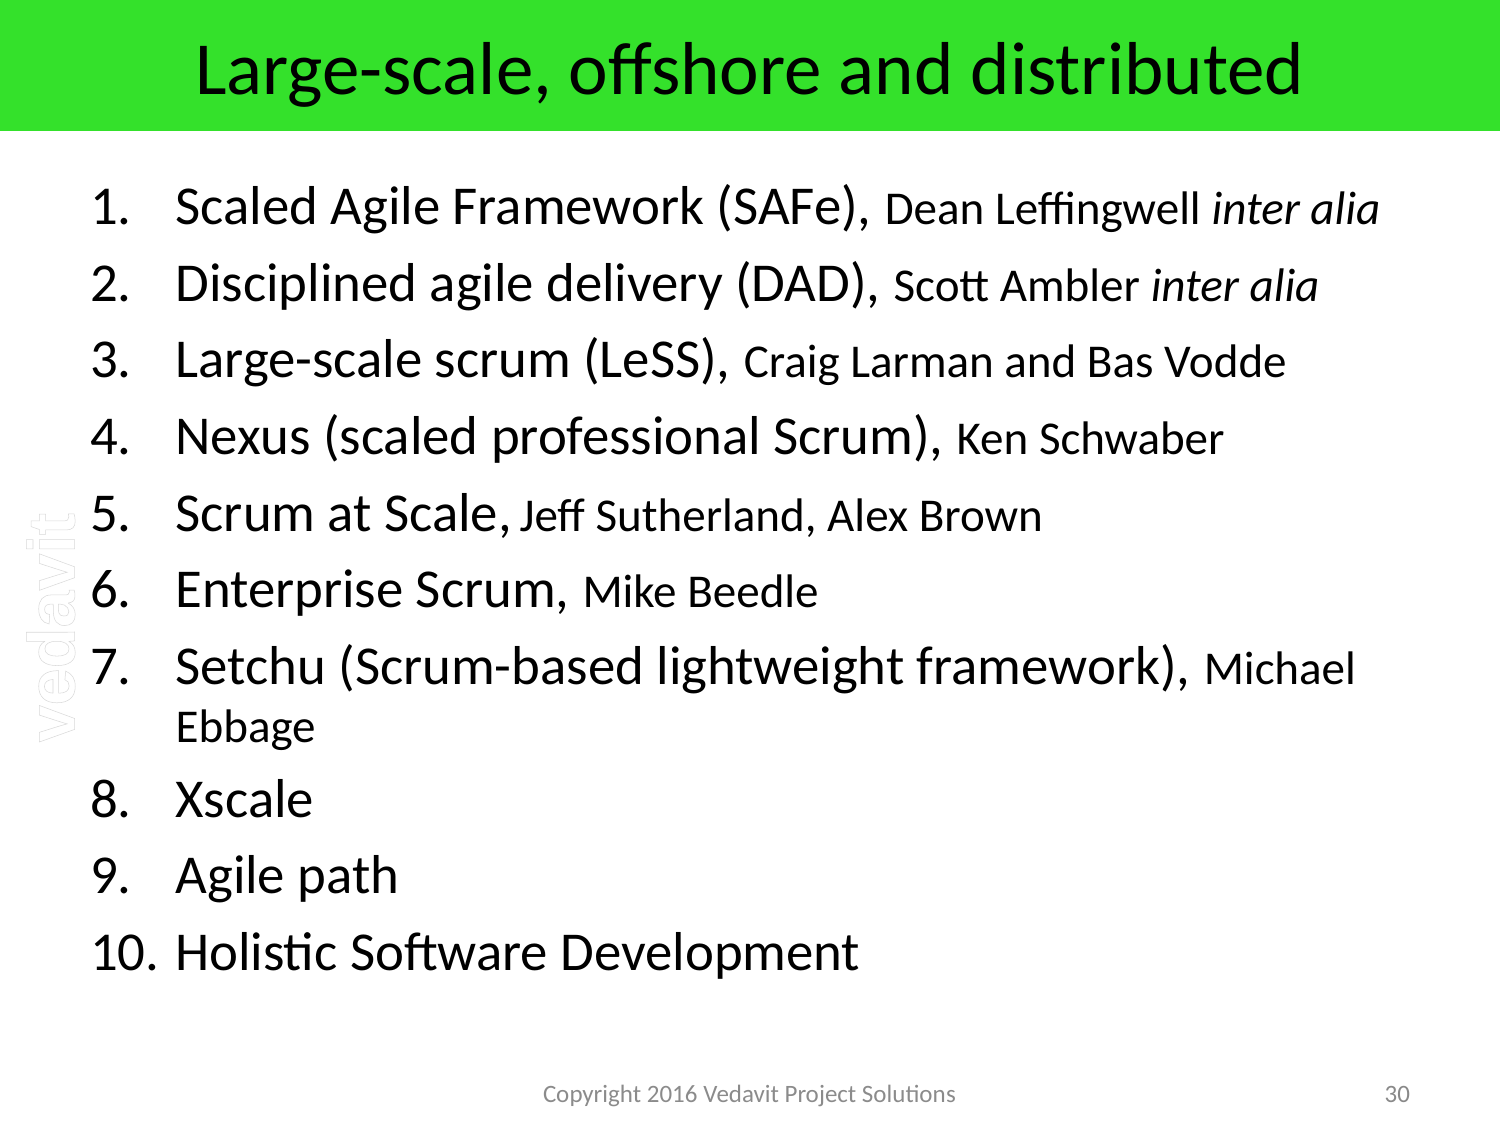

# Large-scale, offshore and distributed
Scaled Agile Framework (SAFe), Dean Leffingwell inter alia
Disciplined agile delivery (DAD), Scott Ambler inter alia
Large-scale scrum (LeSS), Craig Larman and Bas Vodde
Nexus (scaled professional Scrum), Ken Schwaber
Scrum at Scale, Jeff Sutherland, Alex Brown
Enterprise Scrum, Mike Beedle
Setchu (Scrum-based lightweight framework), Michael Ebbage
Xscale
Agile path
Holistic Software Development
Copyright 2016 Vedavit Project Solutions
30